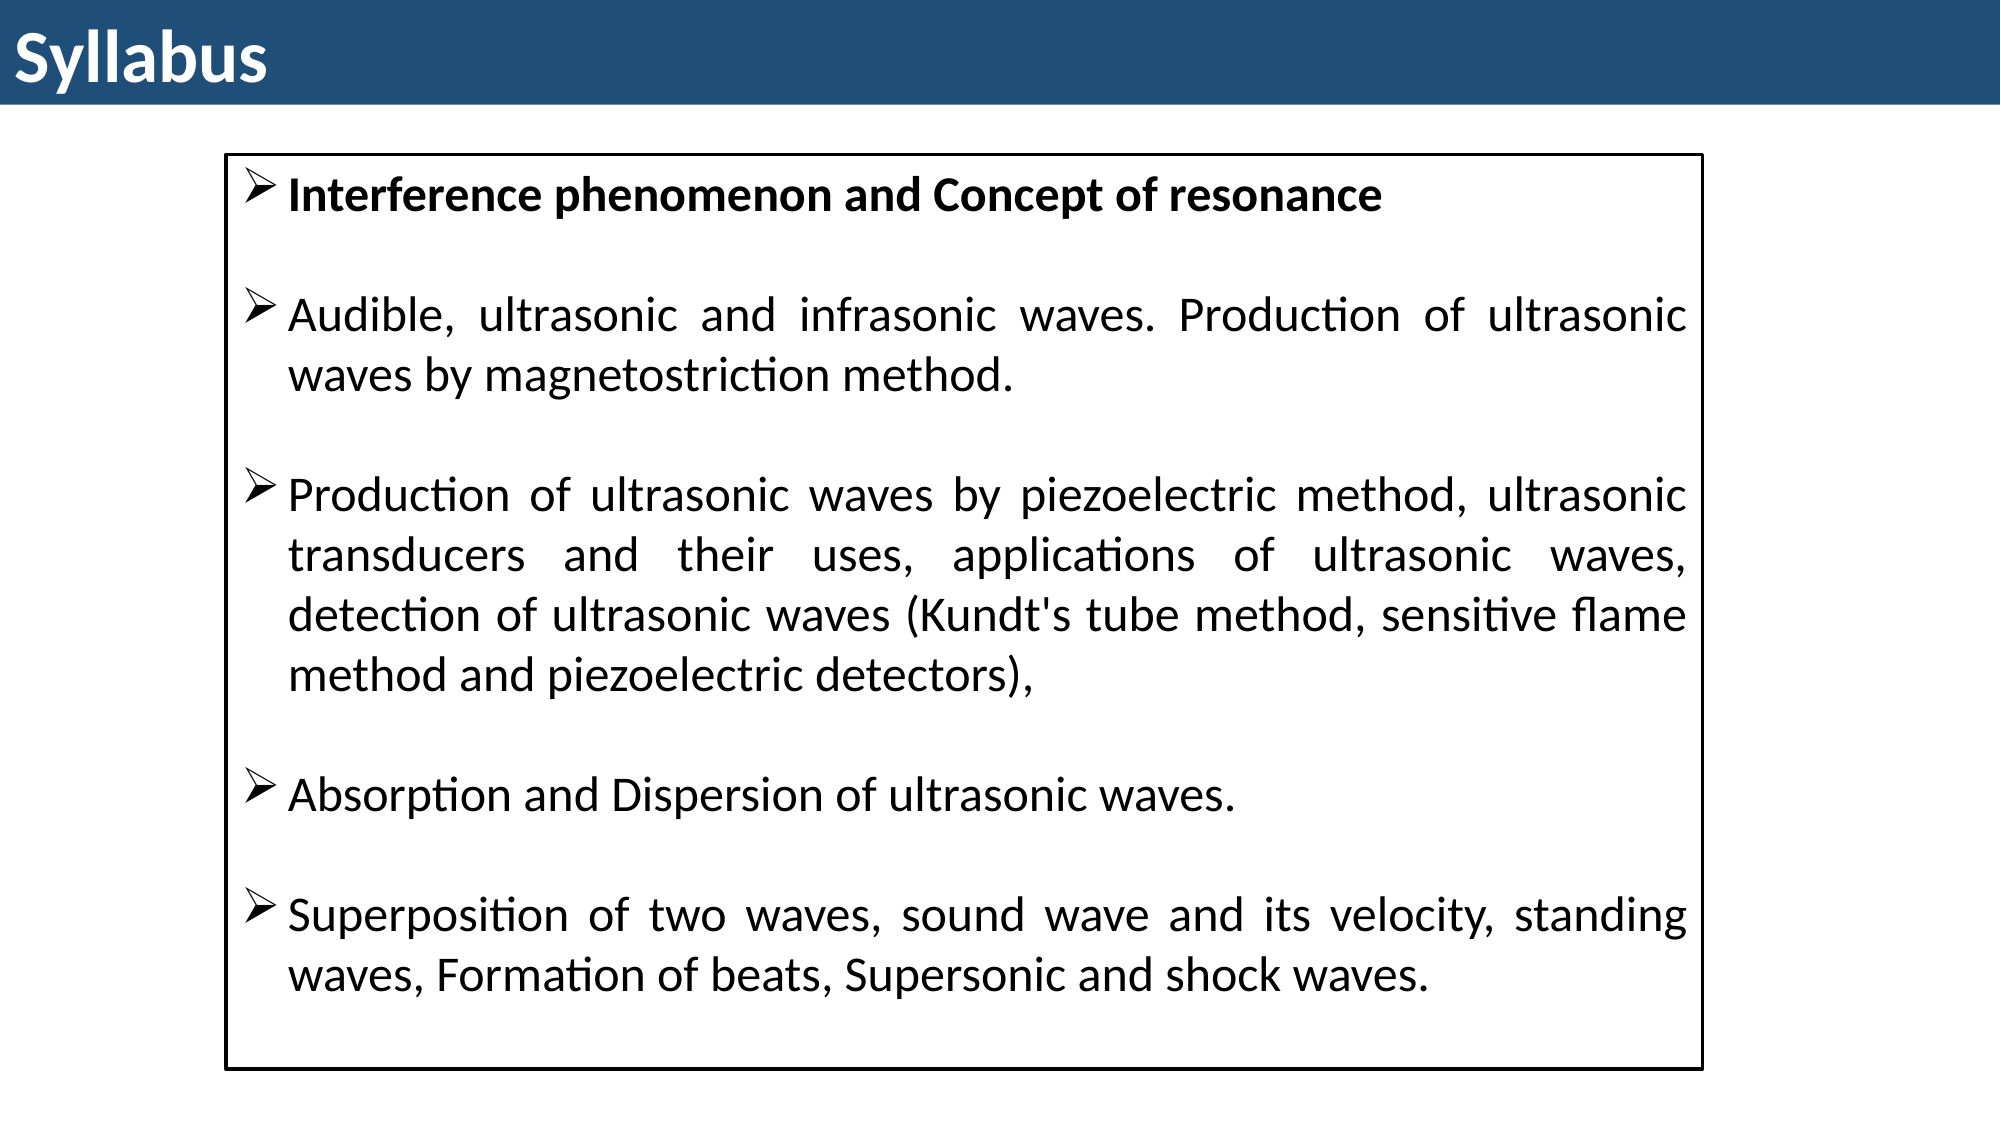

Syllabus
Interference phenomenon and Concept of resonance

Audible, ultrasonic and infrasonic waves. Production of ultrasonic waves by magnetostriction method.

Production of ultrasonic waves by piezoelectric method, ultrasonic transducers and their uses, applications of ultrasonic waves, detection of ultrasonic waves (Kundt's tube method, sensitive flame method and piezoelectric detectors),

Absorption and Dispersion of ultrasonic waves.

Superposition of two waves, sound wave and its velocity, standing waves, Formation of beats, Supersonic and shock waves.